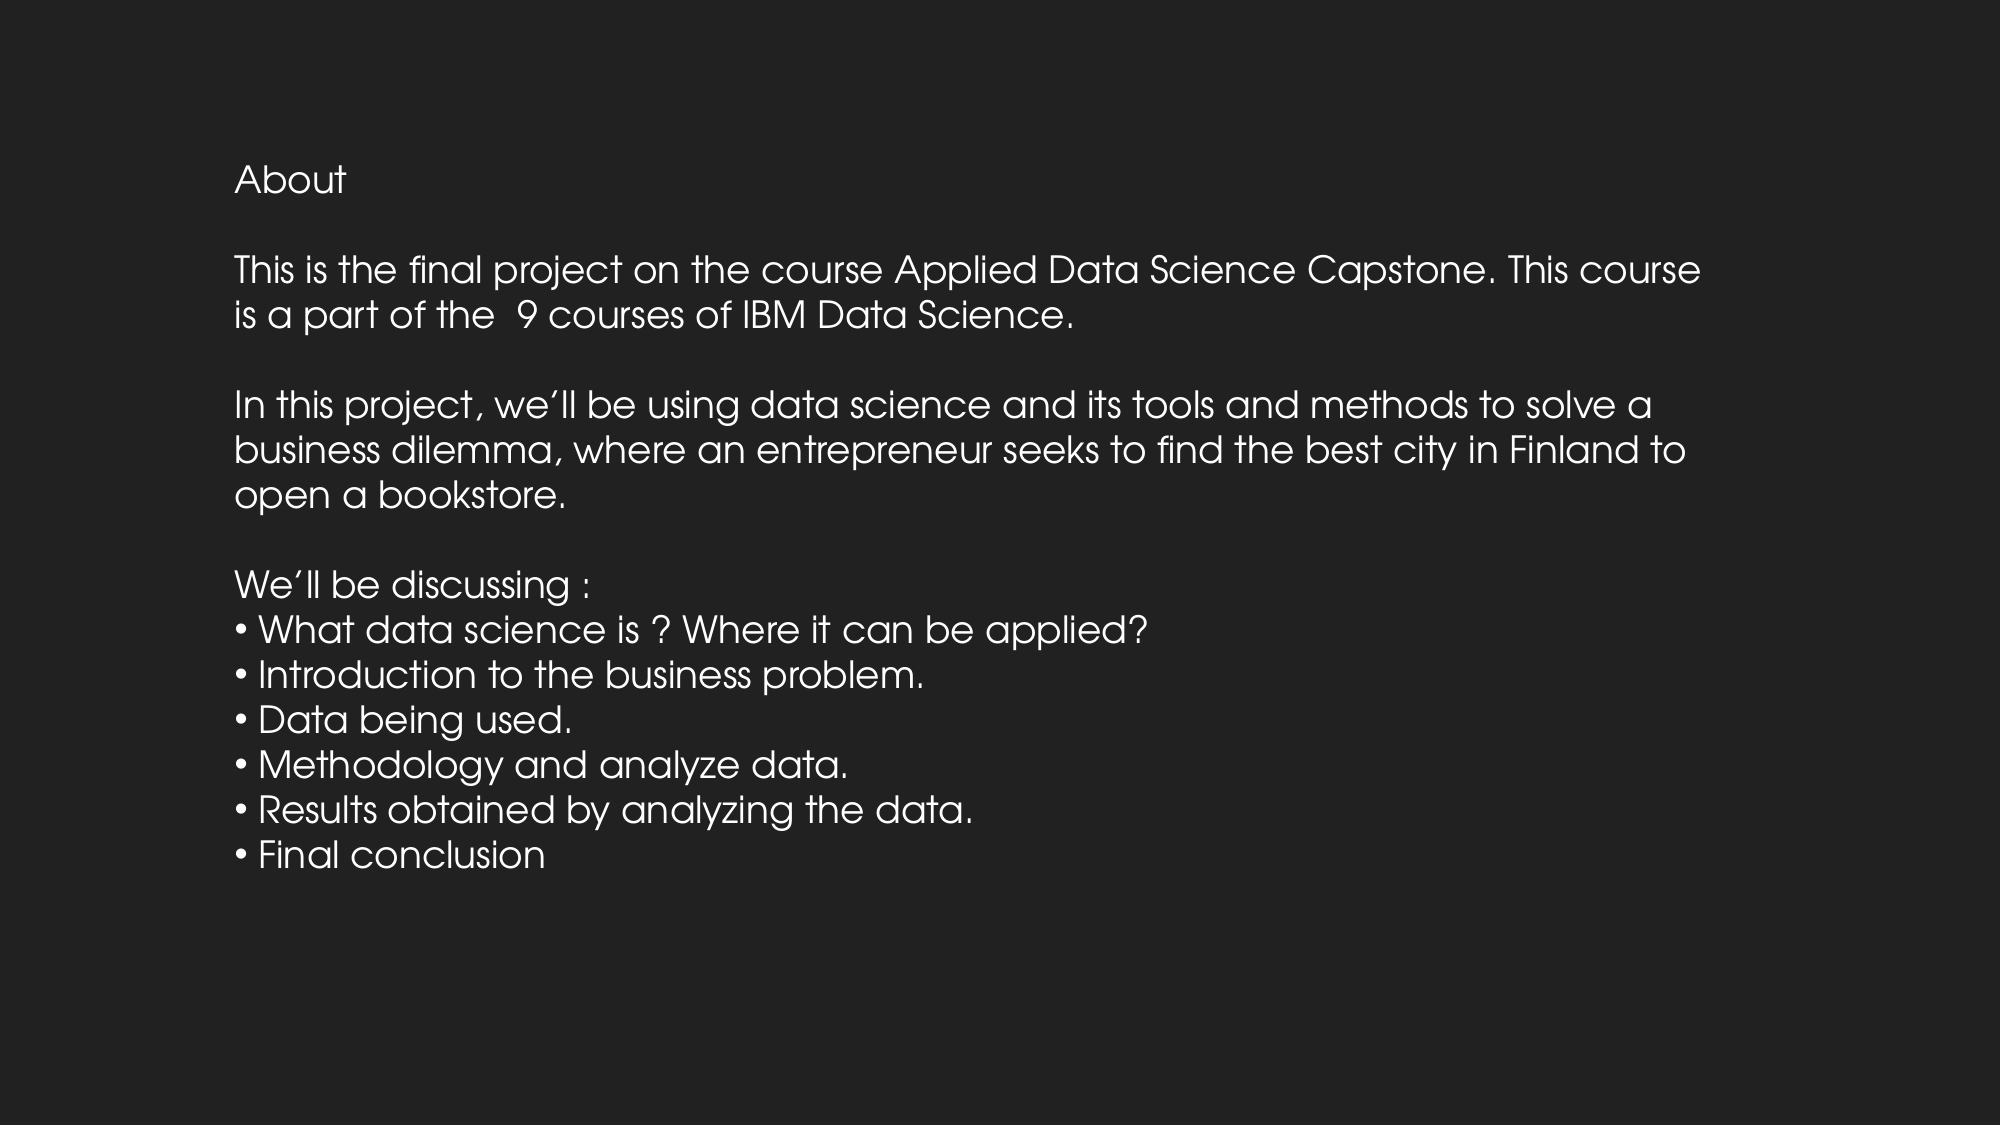

About

This is the final project on the course Applied Data Science Capstone. This course is a part of the  9 courses of IBM Data Science.

In this project, we’ll be using data science and its tools and methods to solve a business dilemma, where an entrepreneur seeks to find the best city in Finland to open a bookstore.

We’ll be discussing :
 What data science is ? Where it can be applied?
 Introduction to the business problem.
 Data being used.
 Methodology and analyze data.
 Results obtained by analyzing the data.
 Final conclusion